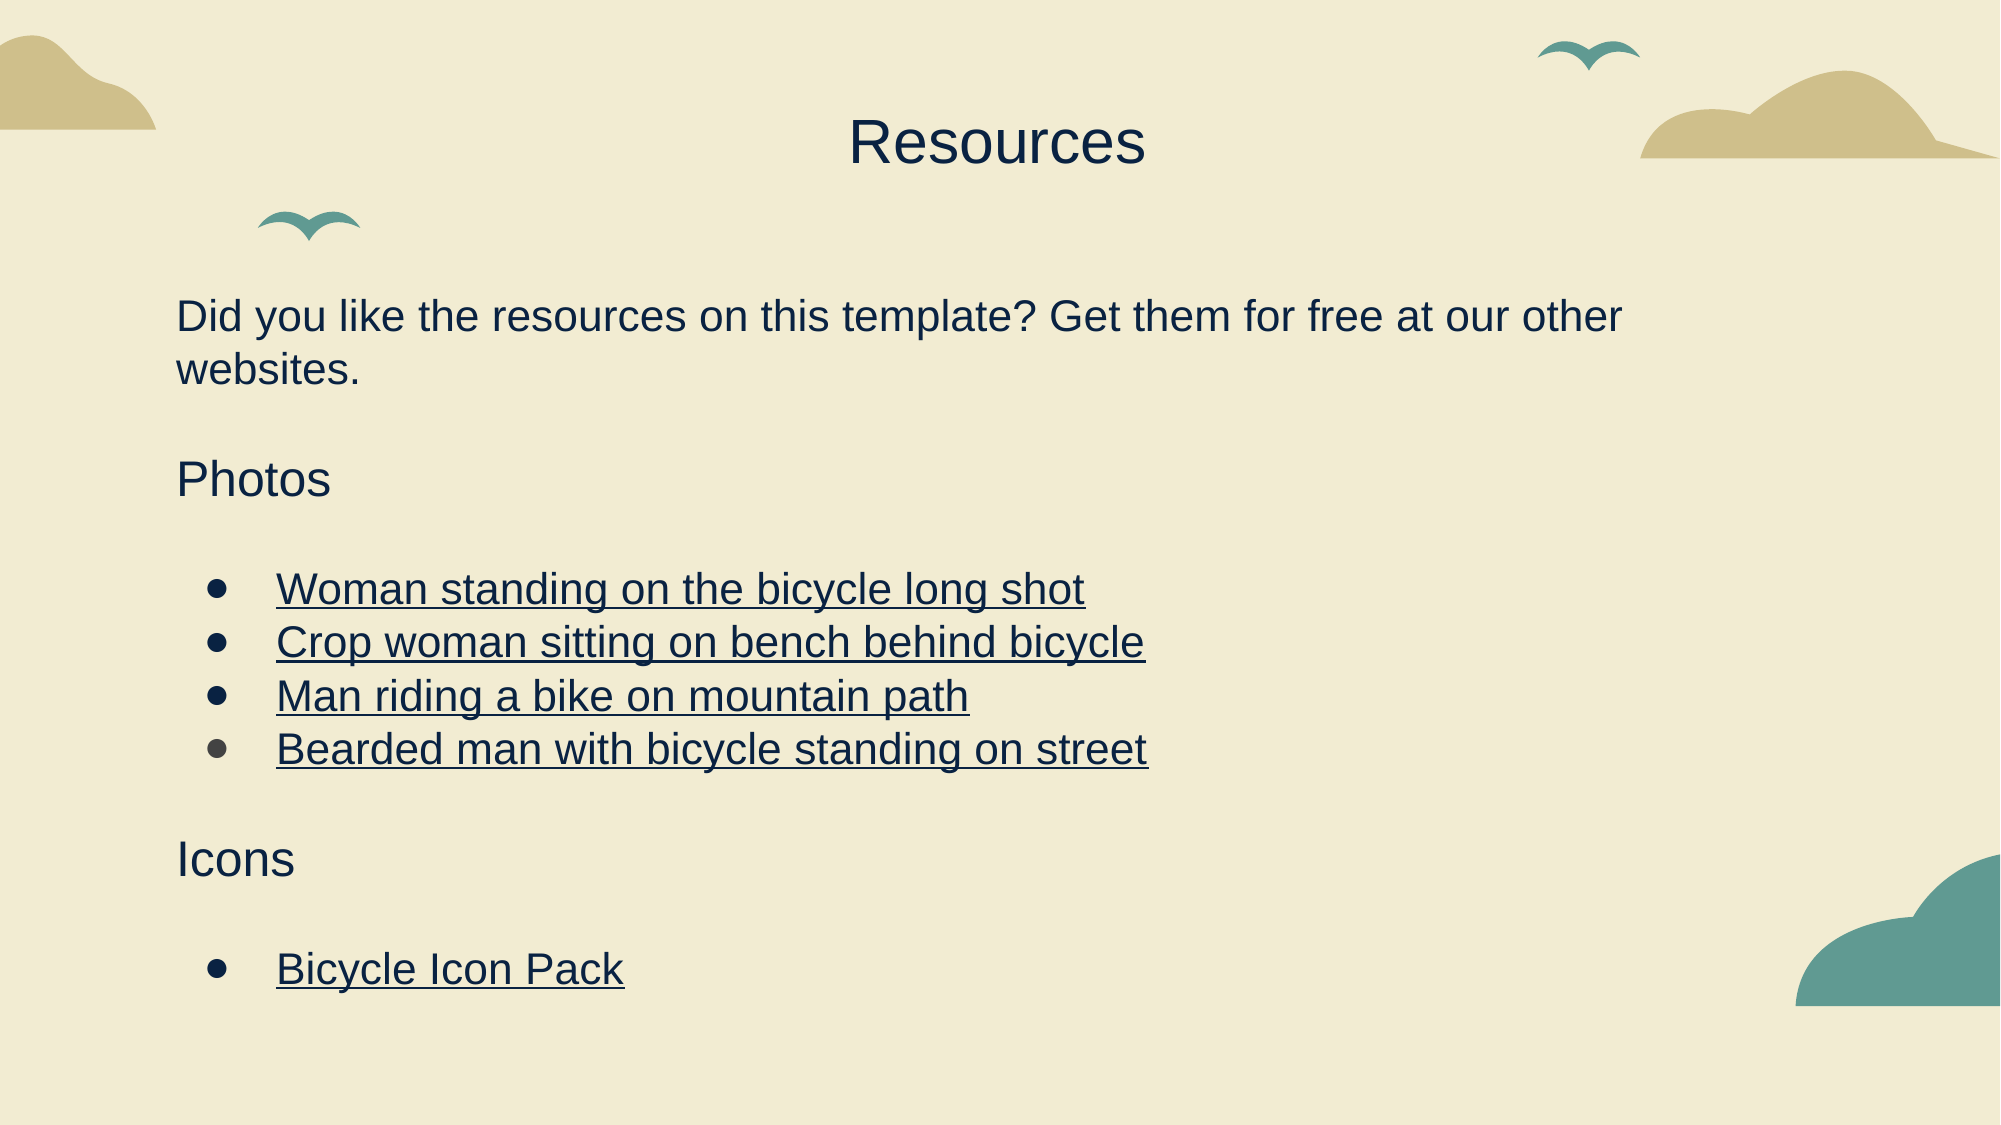

# Resources
Did you like the resources on this template? Get them for free at our other websites.

Photos

Woman standing on the bicycle long shot
Crop woman sitting on bench behind bicycle
Man riding a bike on mountain path
Bearded man with bicycle standing on street

Icons

Bicycle Icon Pack